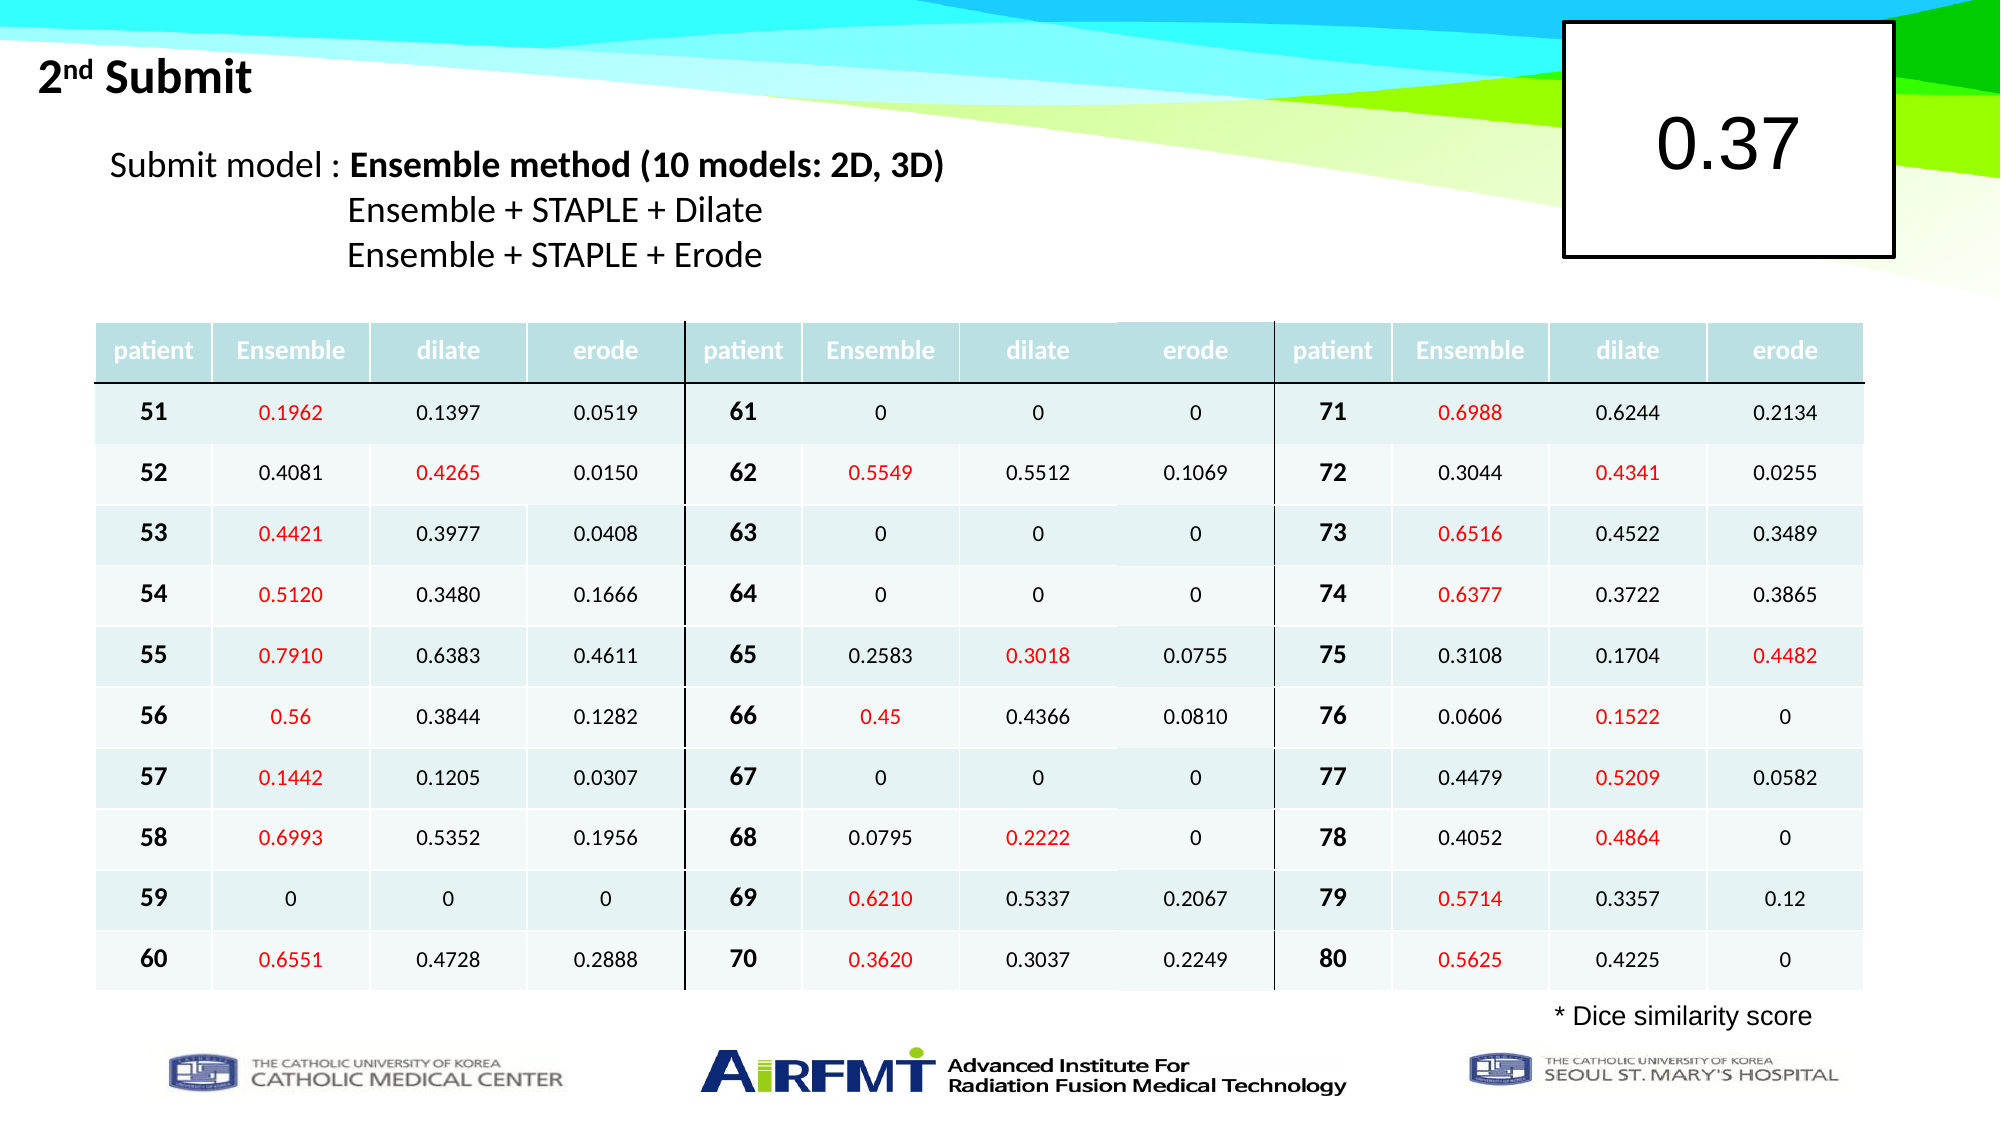

2nd Submit
0.37
Submit model : Ensemble method (10 models: 2D, 3D)
                            Ensemble + STAPLE + Dilate
                            Ensemble + STAPLE + Erode
| patient | Ensemble | dilate | erode | patient | Ensemble | dilate | erode | patient | Ensemble | dilate | erode |
| --- | --- | --- | --- | --- | --- | --- | --- | --- | --- | --- | --- |
| 51 | 0.1962 | 0.1397 | 0.0519 | 61 | 0 | 0 | 0 | 71 | 0.6988 | 0.6244 | 0.2134 |
| 52 | 0.4081 | 0.4265 | 0.0150 | 62 | 0.5549 | 0.5512 | 0.1069 | 72 | 0.3044 | 0.4341 | 0.0255 |
| 53 | 0.4421 | 0.3977 | 0.0408 | 63 | 0 | 0 | 0 | 73 | 0.6516 | 0.4522 | 0.3489 |
| 54 | 0.5120 | 0.3480 | 0.1666 | 64 | 0 | 0 | 0 | 74 | 0.6377 | 0.3722 | 0.3865 |
| 55 | 0.7910 | 0.6383 | 0.4611 | 65 | 0.2583 | 0.3018 | 0.0755 | 75 | 0.3108 | 0.1704 | 0.4482 |
| 56 | 0.56 | 0.3844 | 0.1282 | 66 | 0.45 | 0.4366 | 0.0810 | 76 | 0.0606 | 0.1522 | 0 |
| 57 | 0.1442 | 0.1205 | 0.0307 | 67 | 0 | 0 | 0 | 77 | 0.4479 | 0.5209 | 0.0582 |
| 58 | 0.6993 | 0.5352 | 0.1956 | 68 | 0.0795 | 0.2222 | 0 | 78 | 0.4052 | 0.4864 | 0 |
| 59 | 0 | 0 | 0 | 69 | 0.6210 | 0.5337 | 0.2067 | 79 | 0.5714 | 0.3357 | 0.12 |
| 60 | 0.6551 | 0.4728 | 0.2888 | 70 | 0.3620 | 0.3037 | 0.2249 | 80 | 0.5625 | 0.4225 | 0 |
* Dice similarity score